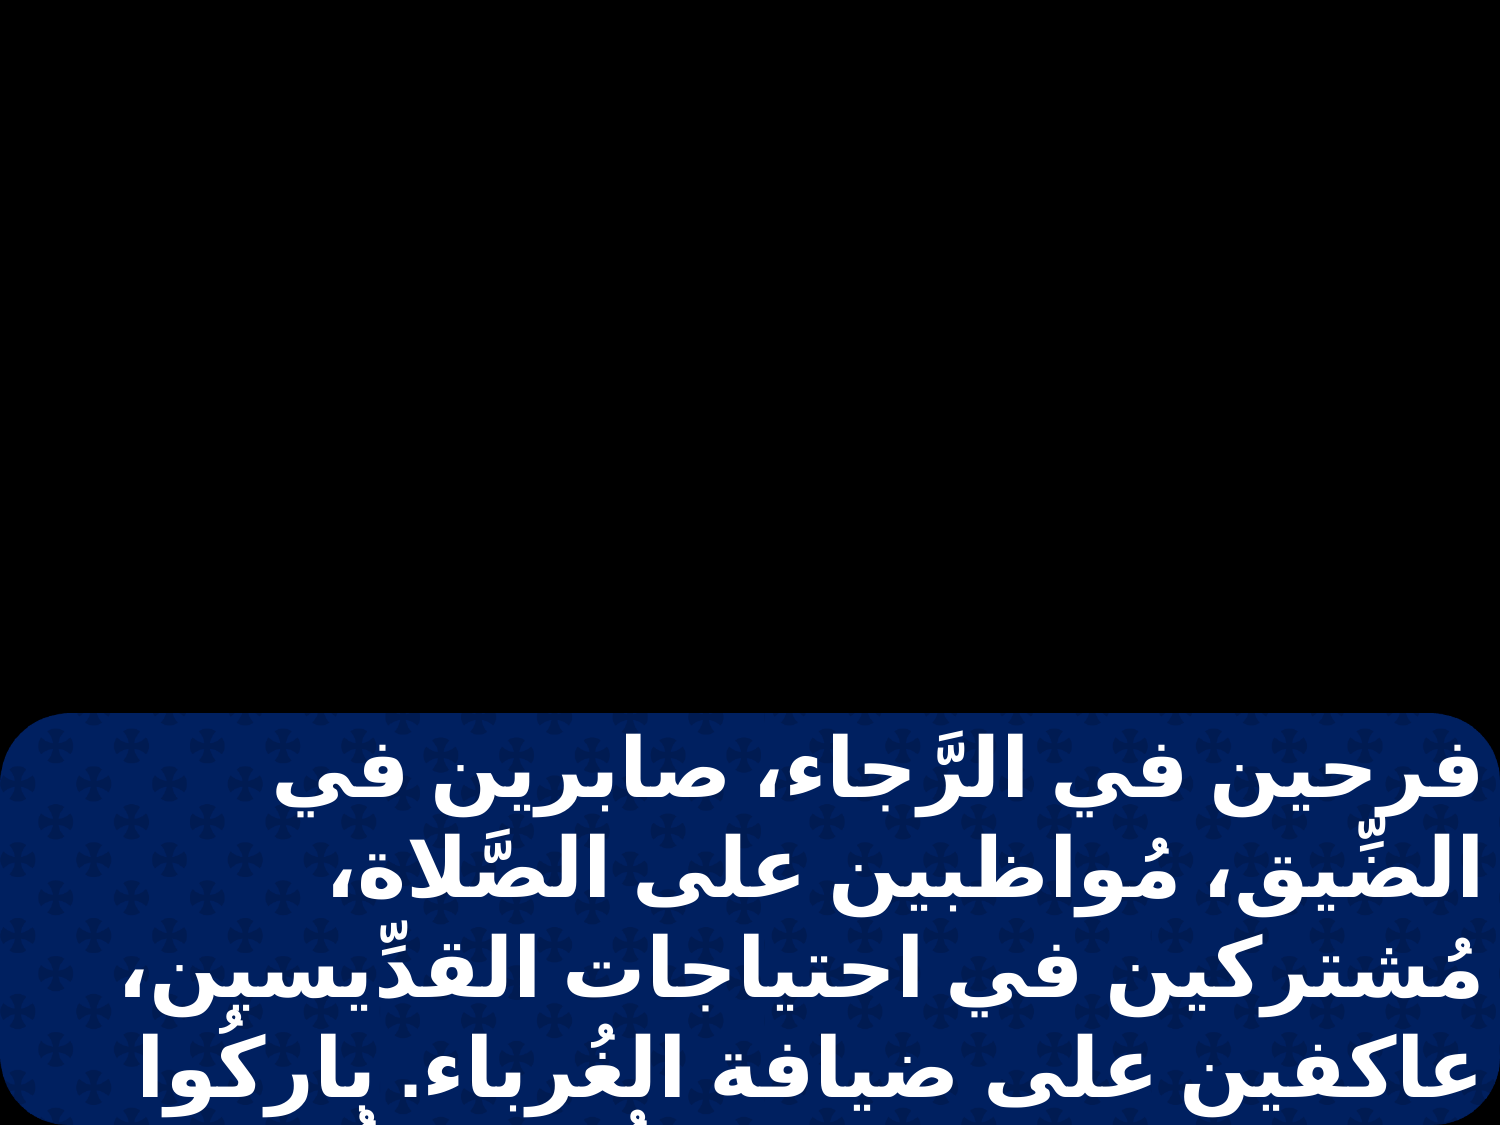

فرحين في الرَّجاء، صابرين في الضِّيق، مُواظبين على الصَّلاة، مُشتركين في احتياجات القدِّيسين، عاكفين على ضيافة الغُرباء. باركُوا على الذين يضطهدونكُم. باركُوا ولا تلعنُوا. فرحاً مع الفرحين وبُكاءً مع الباكين.